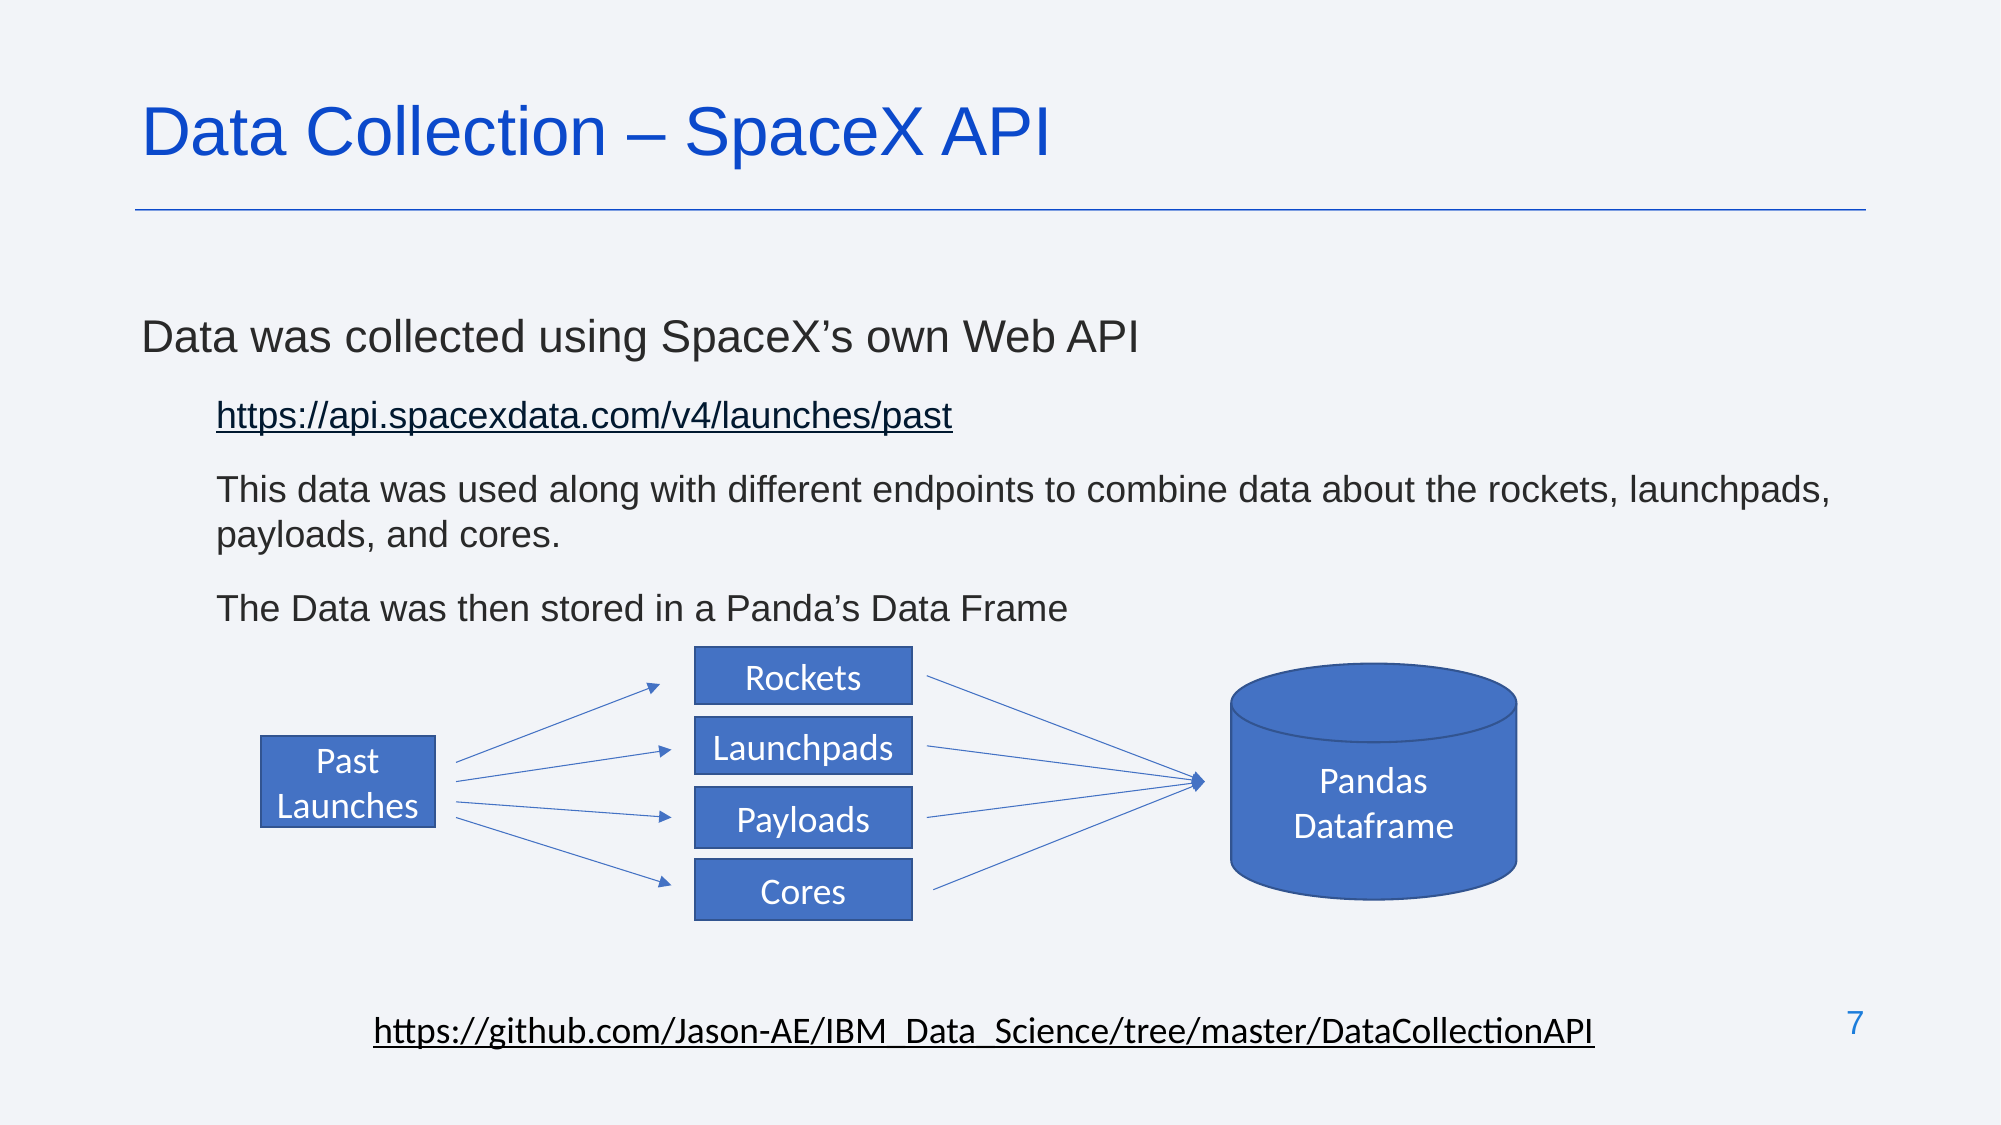

Data Collection – SpaceX API
Data was collected using SpaceX’s own Web API
https://api.spacexdata.com/v4/launches/past
This data was used along with different endpoints to combine data about the rockets, launchpads, payloads, and cores.
The Data was then stored in a Panda’s Data Frame

Rockets
Pandas Dataframe
Launchpads
Past Launches
Payloads
Cores
7
https://github.com/Jason-AE/IBM_Data_Science/tree/master/DataCollectionAPI